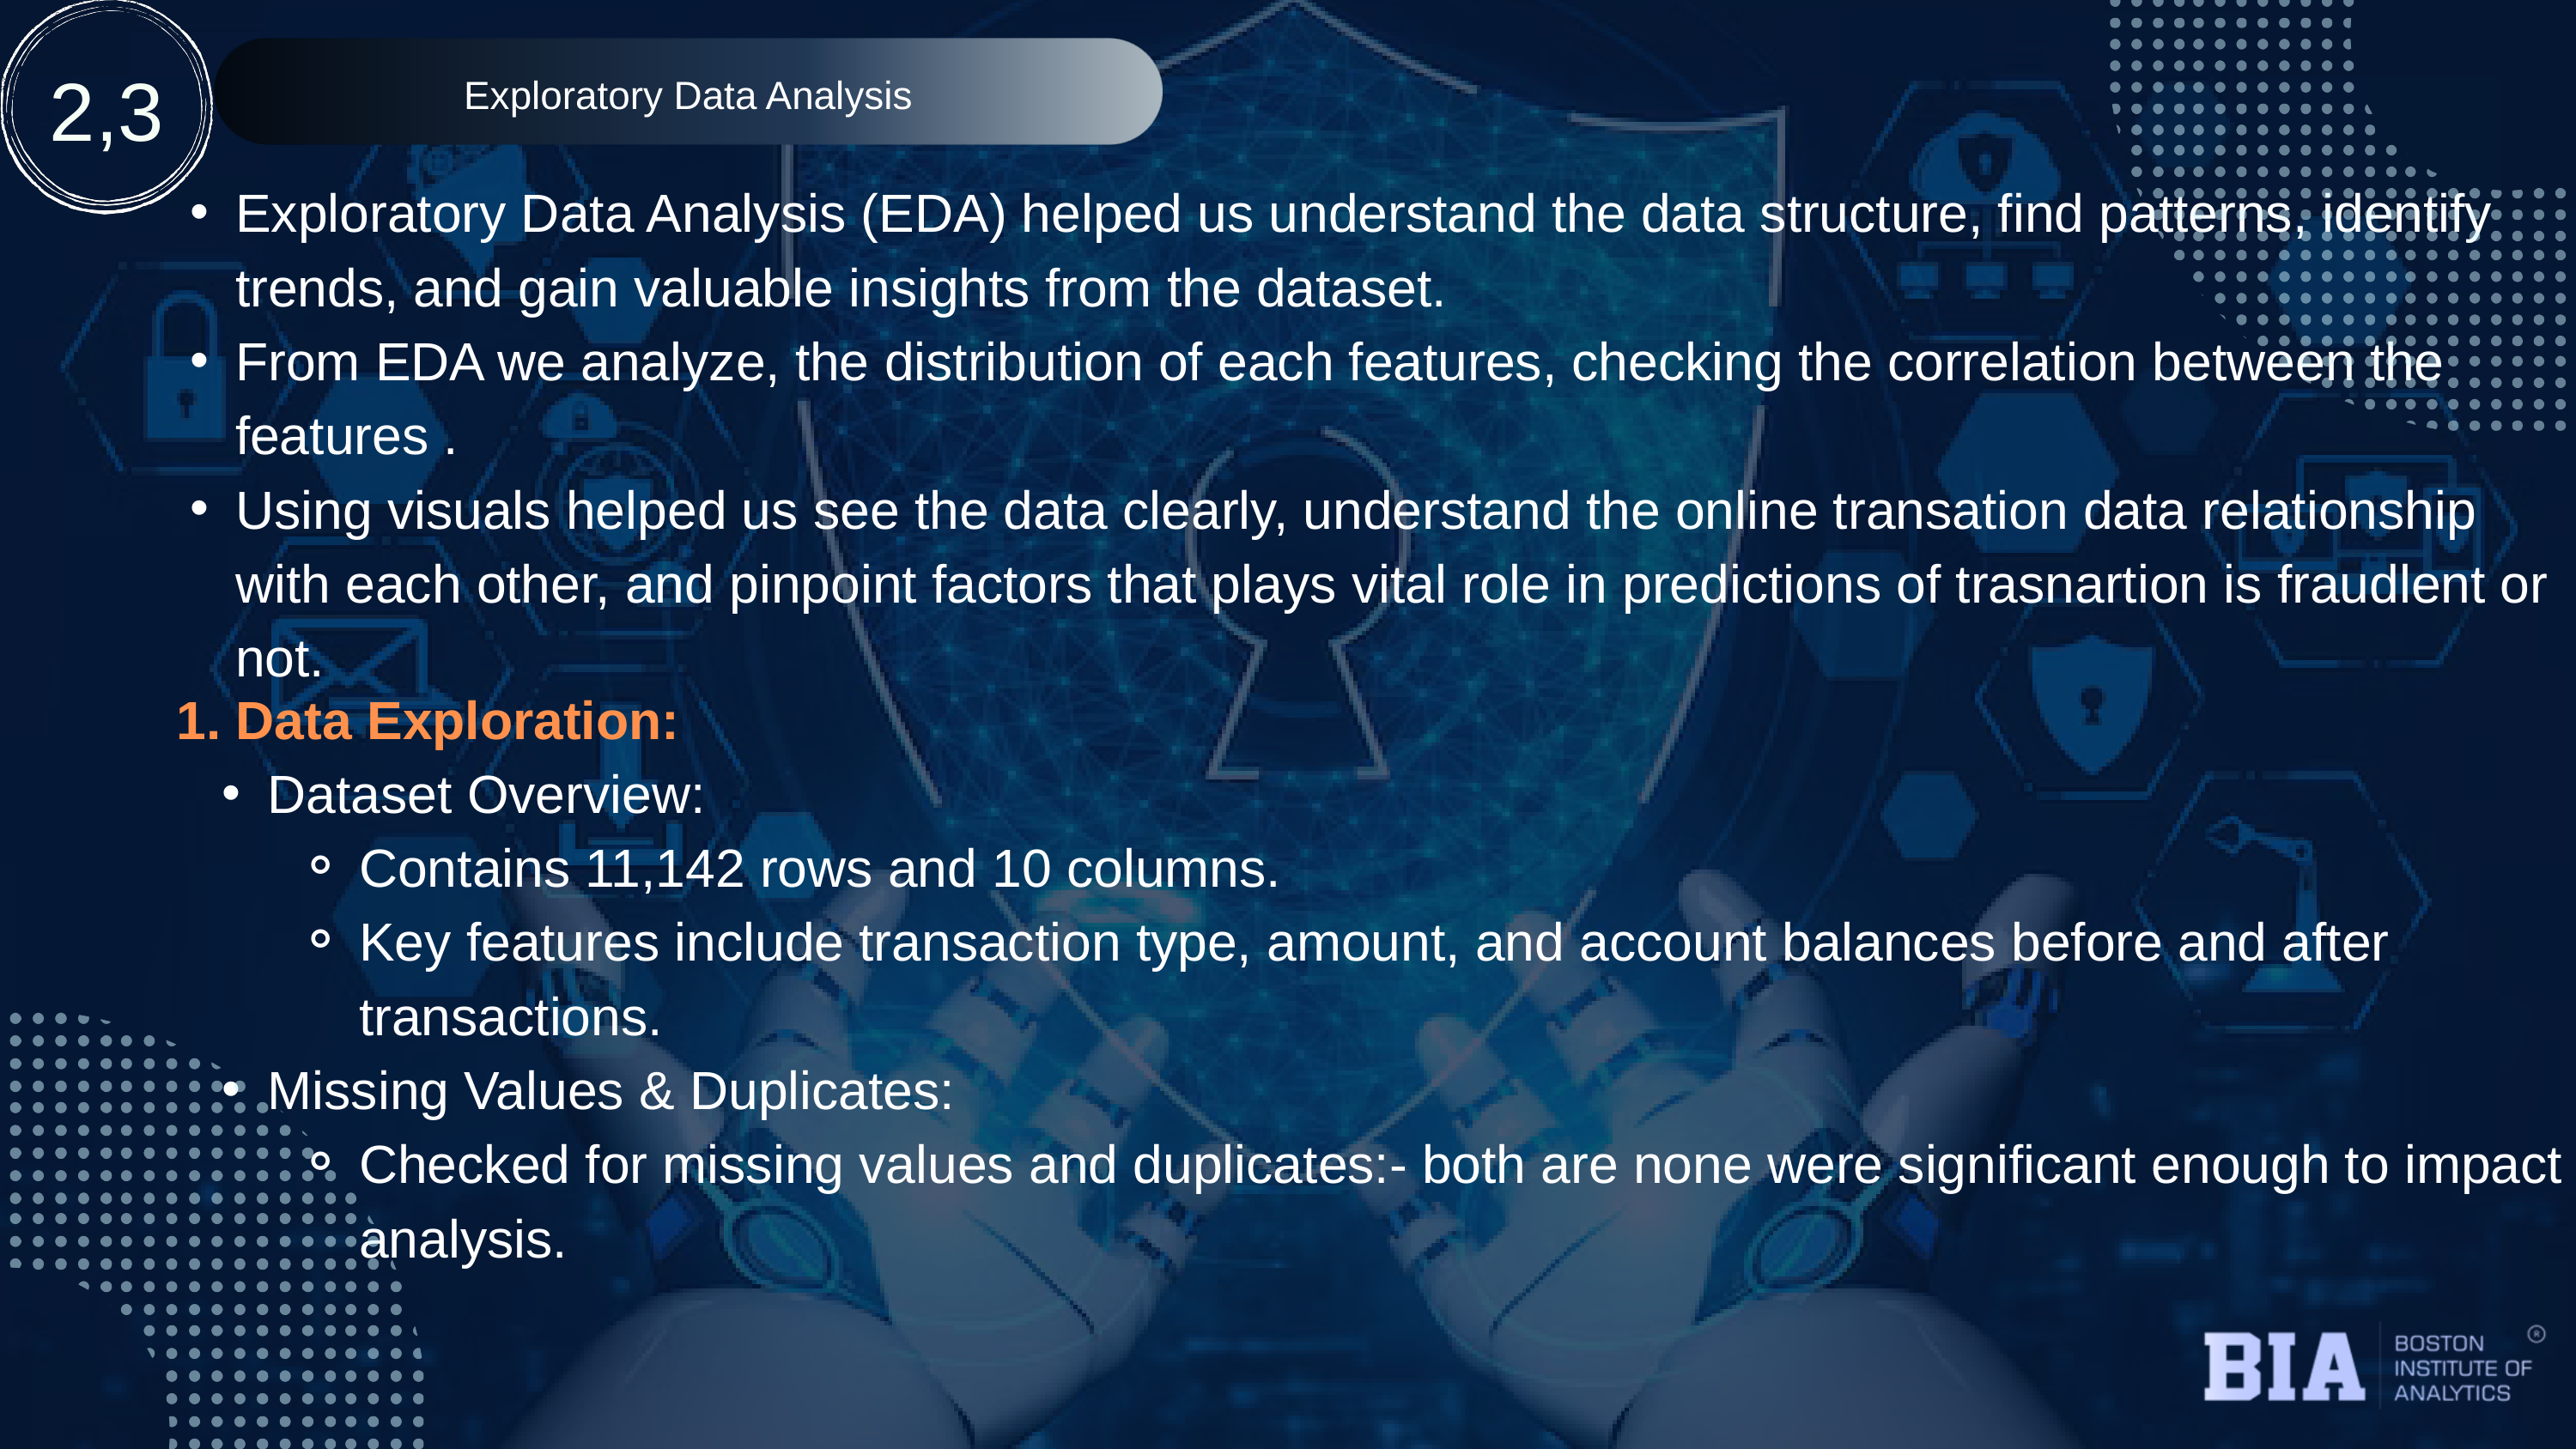

2,3
Exploratory Data Analysis
Exploratory Data Analysis (EDA) helped us understand the data structure, find patterns, identify trends, and gain valuable insights from the dataset.
From EDA we analyze, the distribution of each features, checking the correlation between the features .
Using visuals helped us see the data clearly, understand the online transation data relationship with each other, and pinpoint factors that plays vital role in predictions of trasnartion is fraudlent or not.

1. Data Exploration:
Dataset Overview:
Contains 11,142 rows and 10 columns.
Key features include transaction type, amount, and account balances before and after transactions.
Missing Values & Duplicates:
Checked for missing values and duplicates:- both are none were significant enough to impact analysis.